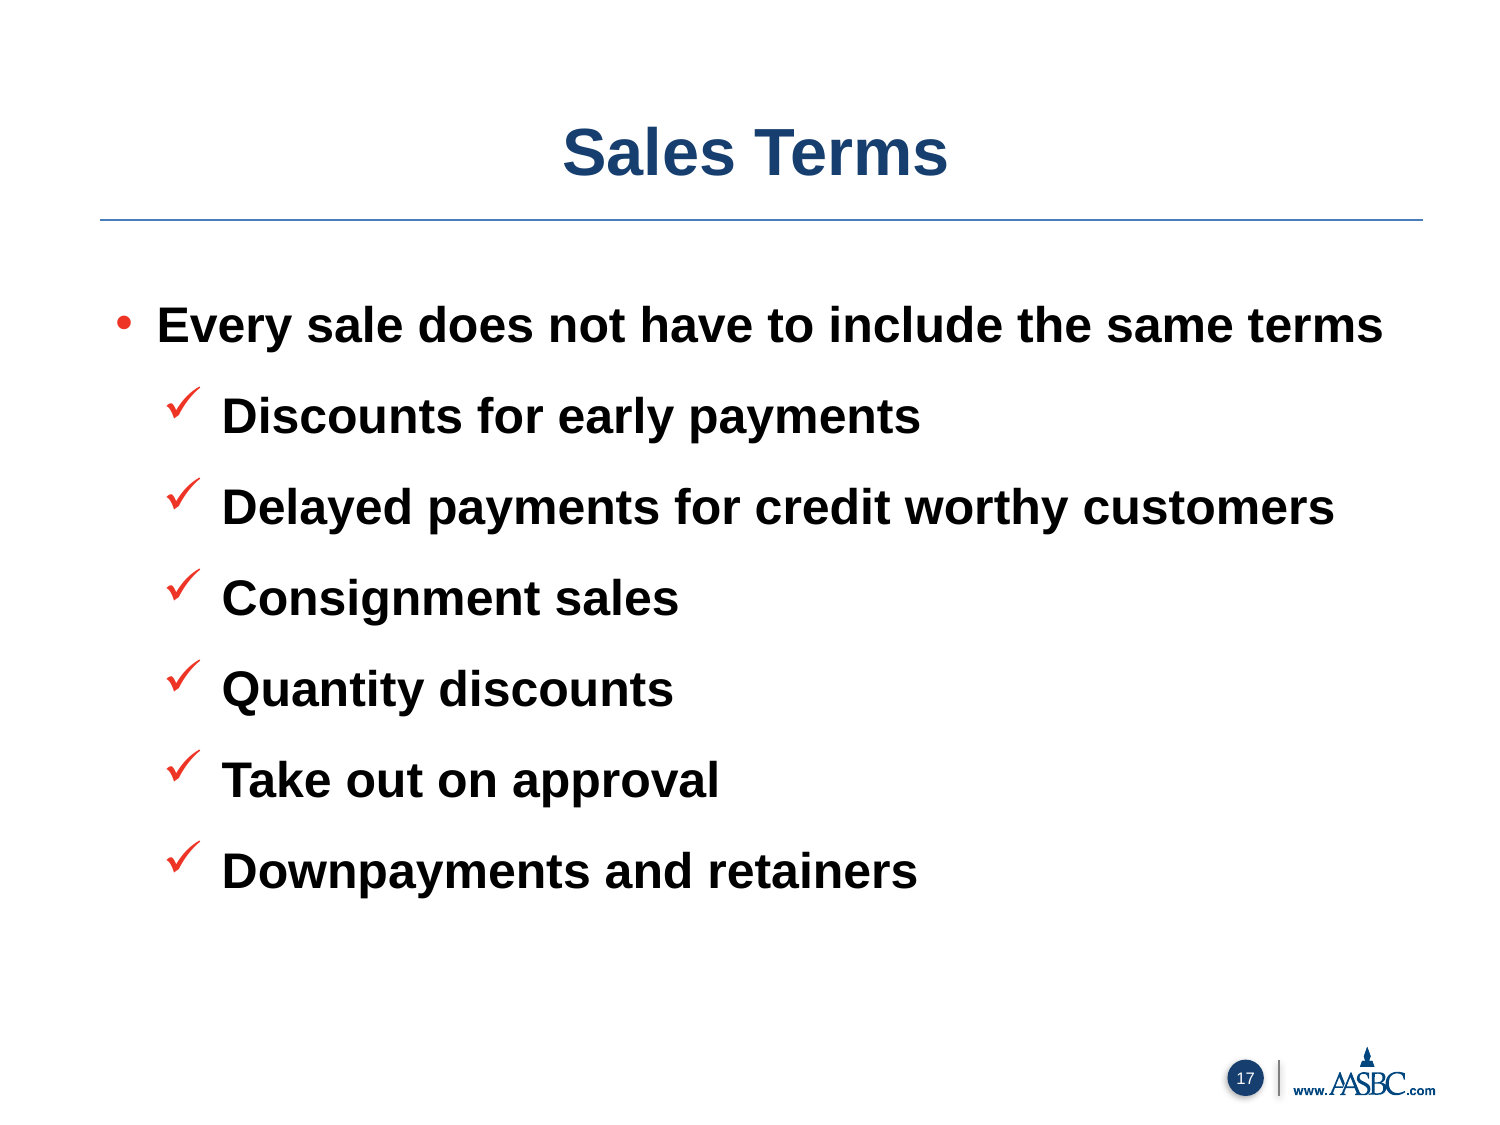

Sales Terms
Every sale does not have to include the same terms
Discounts for early payments
Delayed payments for credit worthy customers
Consignment sales
Quantity discounts
Take out on approval
Downpayments and retainers